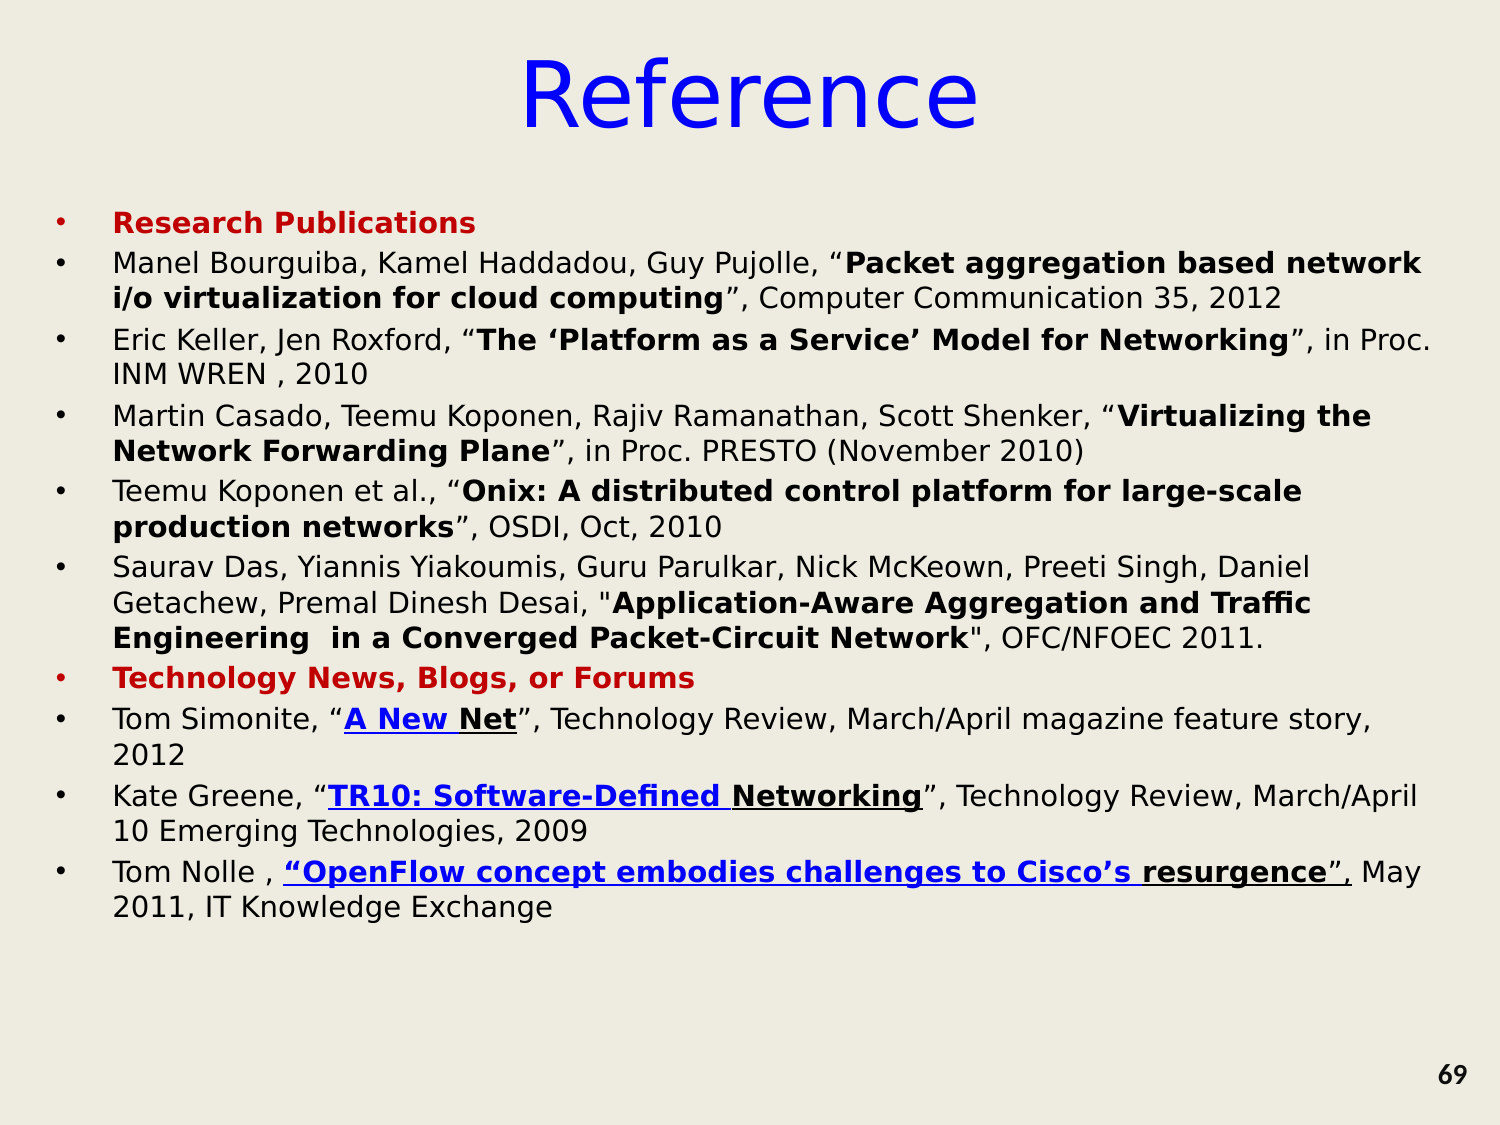

# Reference
Research Publications
Manel Bourguiba, Kamel Haddadou, Guy Pujolle, “Packet aggregation based network i/o virtualization for cloud computing”, Computer Communication 35, 2012
Eric Keller, Jen Roxford, “The ‘Platform as a Service’ Model for Networking”, in Proc. INM WREN , 2010
Martin Casado, Teemu Koponen, Rajiv Ramanathan, Scott Shenker, “Virtualizing the Network Forwarding Plane”, in Proc. PRESTO (November 2010)
Teemu Koponen et al., “Onix: A distributed control platform for large-scale production networks”, OSDI, Oct, 2010
Saurav Das, Yiannis Yiakoumis, Guru Parulkar, Nick McKeown, Preeti Singh, Daniel Getachew, Premal Dinesh Desai, "Application-Aware Aggregation and Traffic Engineering  in a Converged Packet-Circuit Network", OFC/NFOEC 2011.
Technology News, Blogs, or Forums
Tom Simonite, “A New Net”, Technology Review, March/April magazine feature story, 2012
Kate Greene, “TR10: Software-Defined Networking”, Technology Review, March/April 10 Emerging Technologies, 2009
Tom Nolle , “OpenFlow concept embodies challenges to Cisco’s resurgence”, May 2011, IT Knowledge Exchange
69